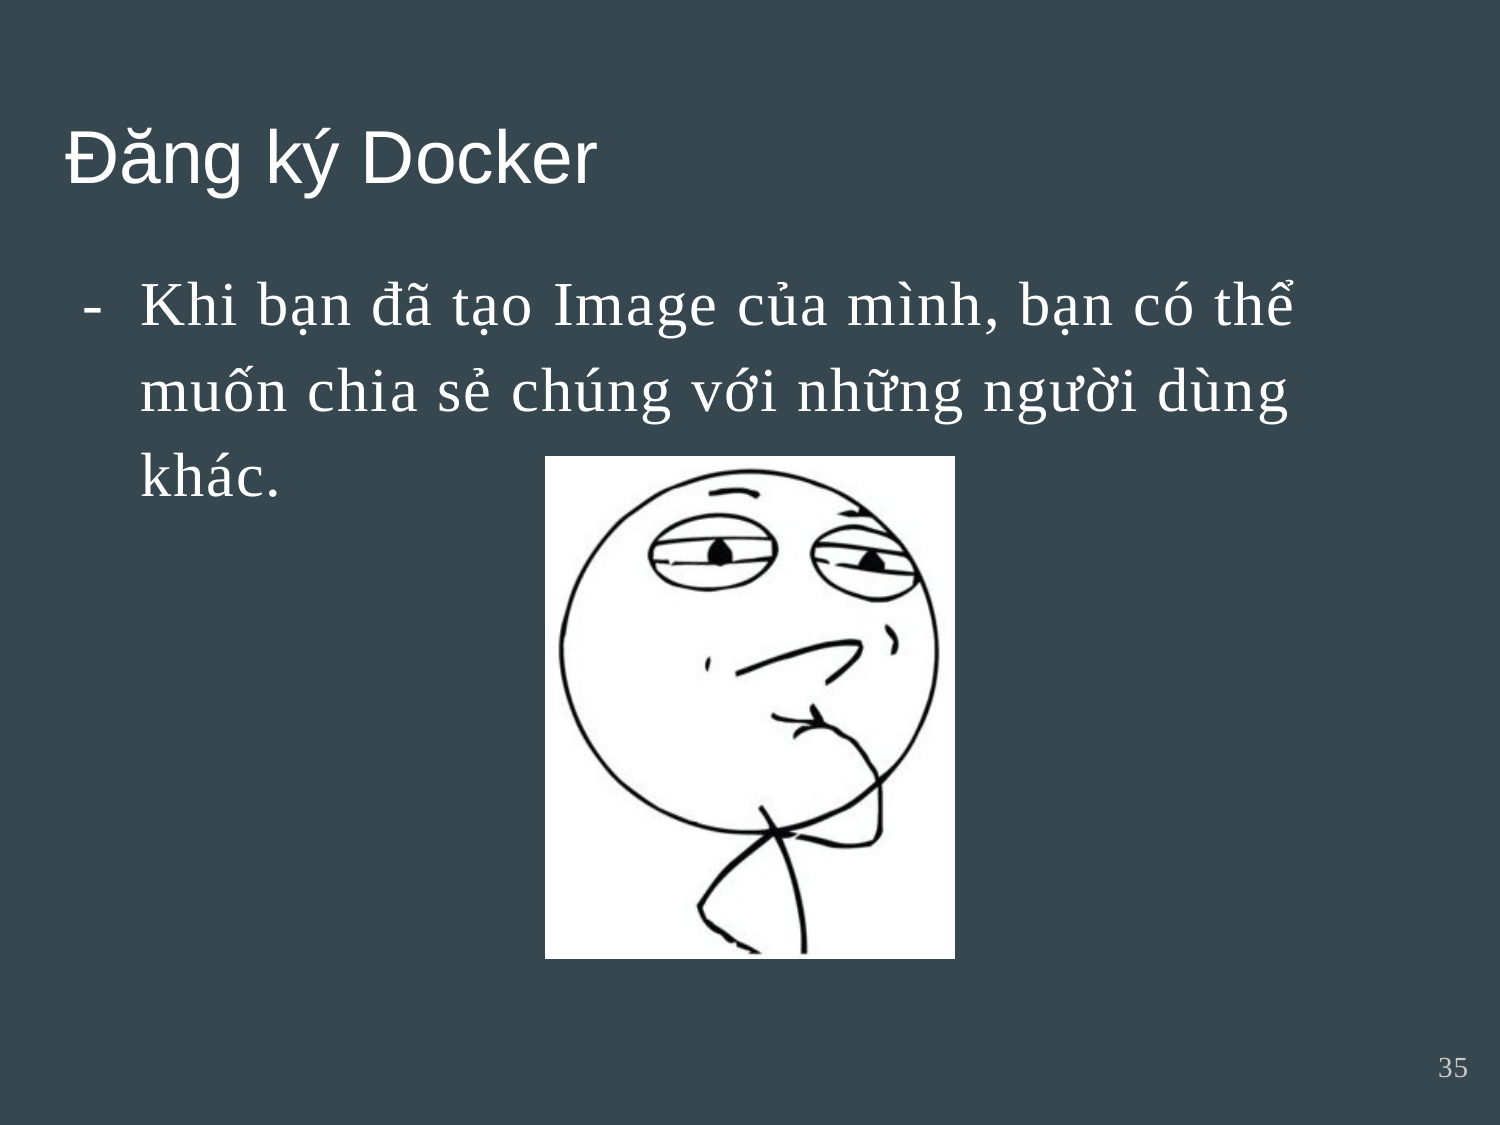

Đăng ký Docker
-	Khi bạn đã tạo Image của mình, bạn có thể muốn chia sẻ chúng với những người dùng khác.

35